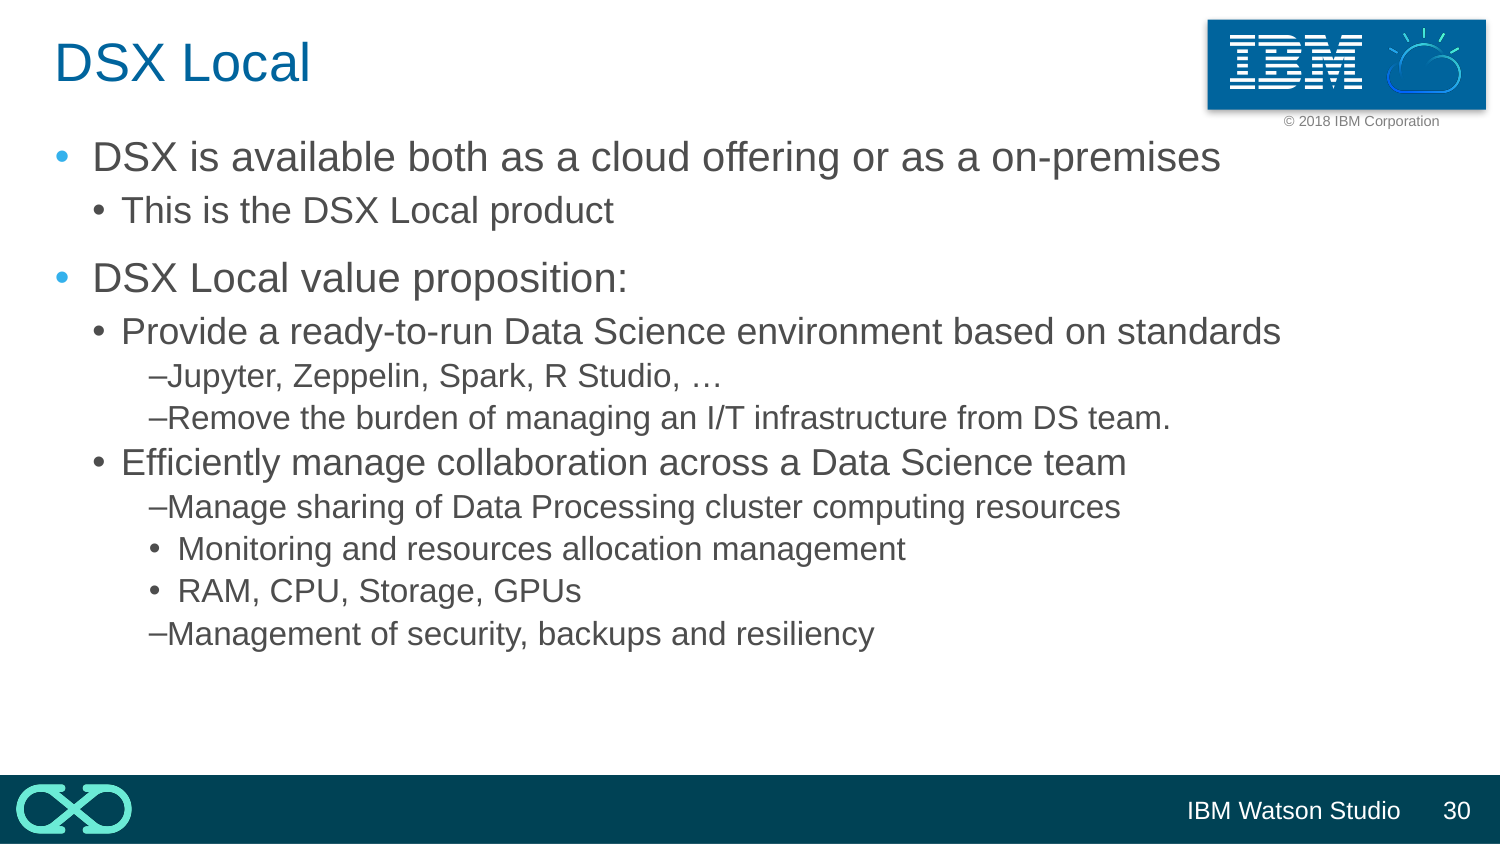

# DSX Local
DSX is available both as a cloud offering or as a on-premises
This is the DSX Local product
DSX Local value proposition:
Provide a ready-to-run Data Science environment based on standards
Jupyter, Zeppelin, Spark, R Studio, …
Remove the burden of managing an I/T infrastructure from DS team.
Efficiently manage collaboration across a Data Science team
Manage sharing of Data Processing cluster computing resources
Monitoring and resources allocation management
RAM, CPU, Storage, GPUs
Management of security, backups and resiliency